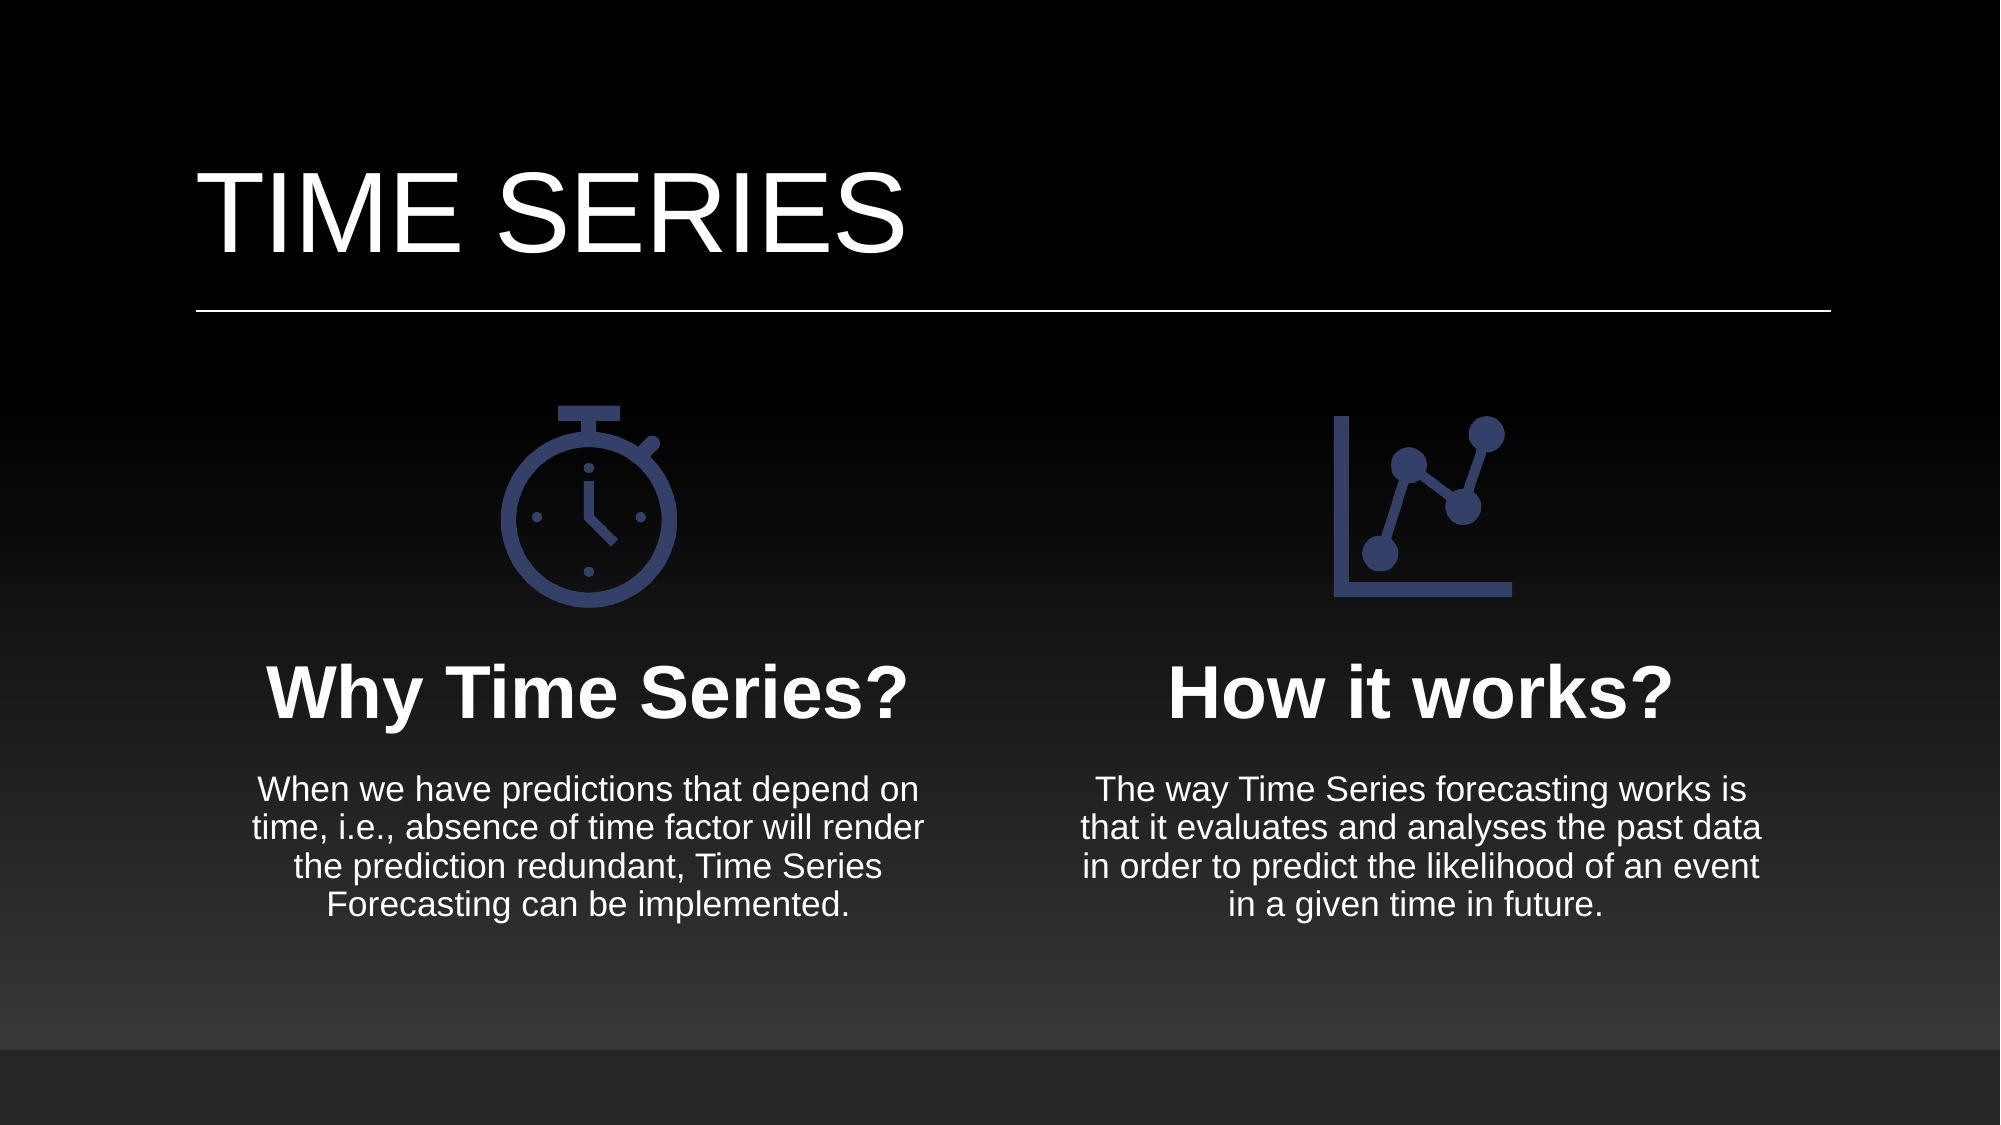

# TIME SERIES
Why Time Series?
When we have predictions that depend on time, i.e., absence of time factor will render the prediction redundant, Time Series Forecasting can be implemented.
How it works?
The way Time Series forecasting works is that it evaluates and analyses the past data in order to predict the likelihood of an event in a given time in future.